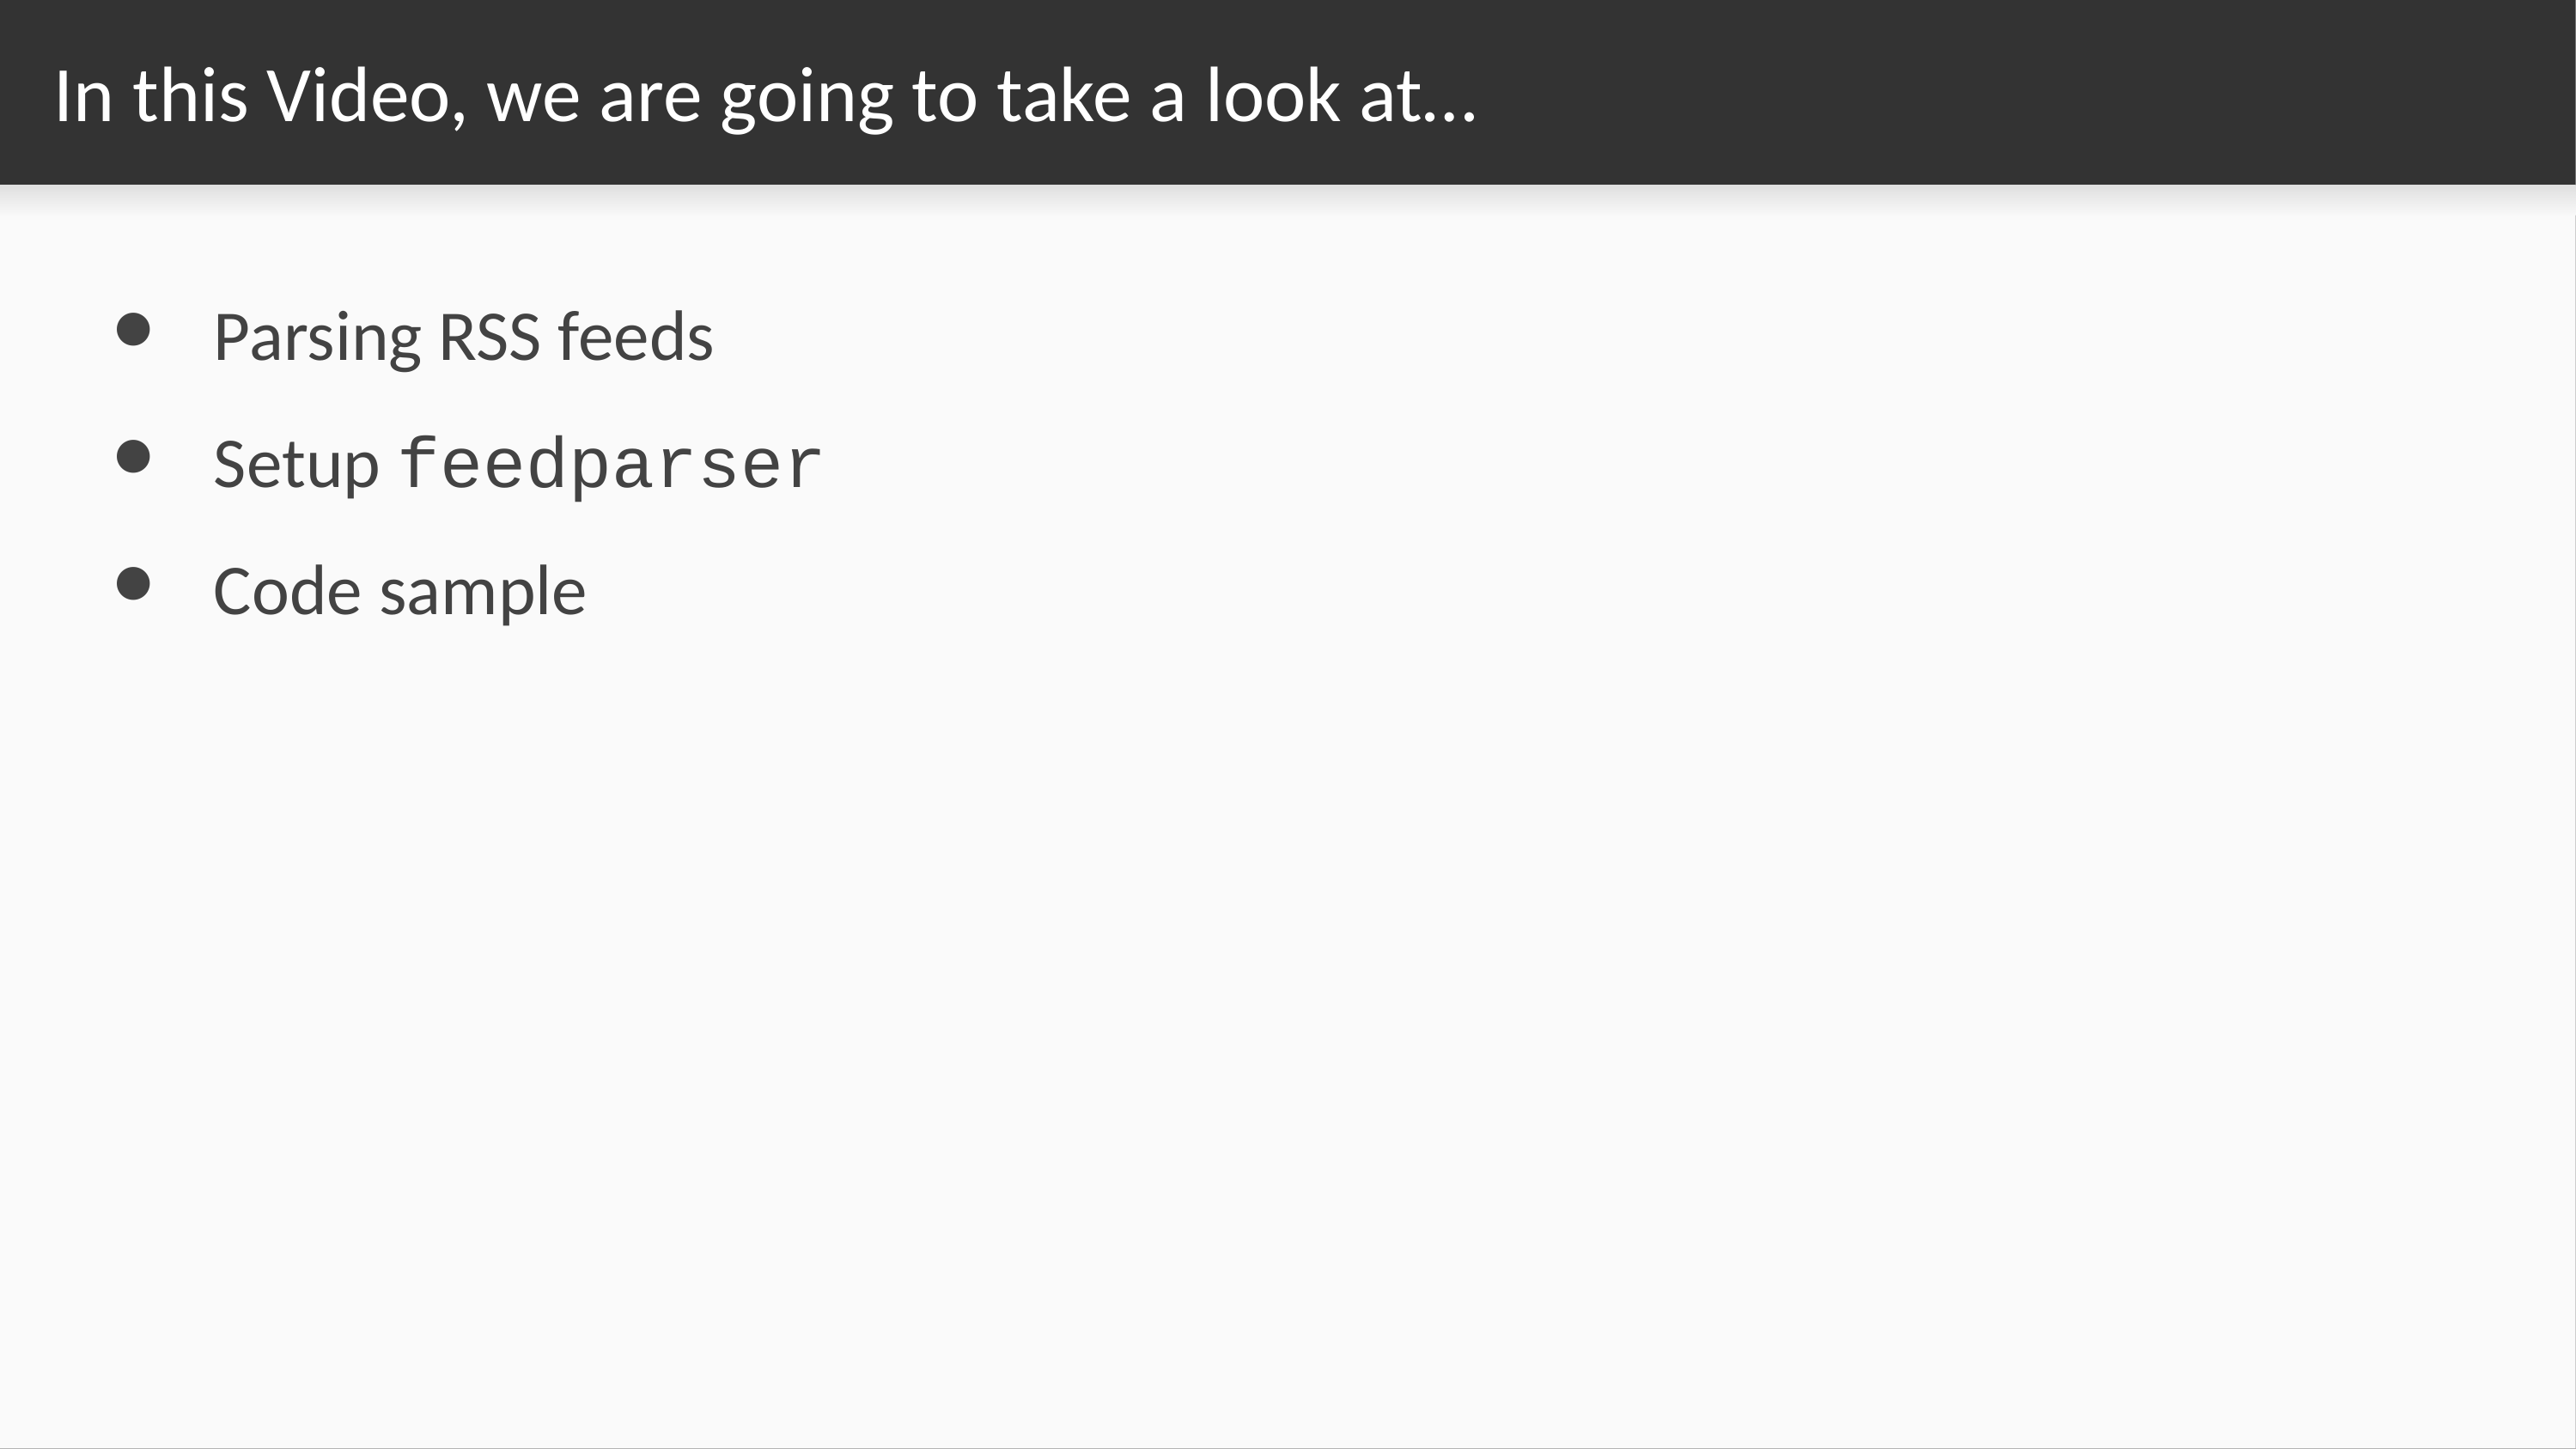

# In this Video, we are going to take a look at…
Parsing RSS feeds
Setup feedparser
Code sample